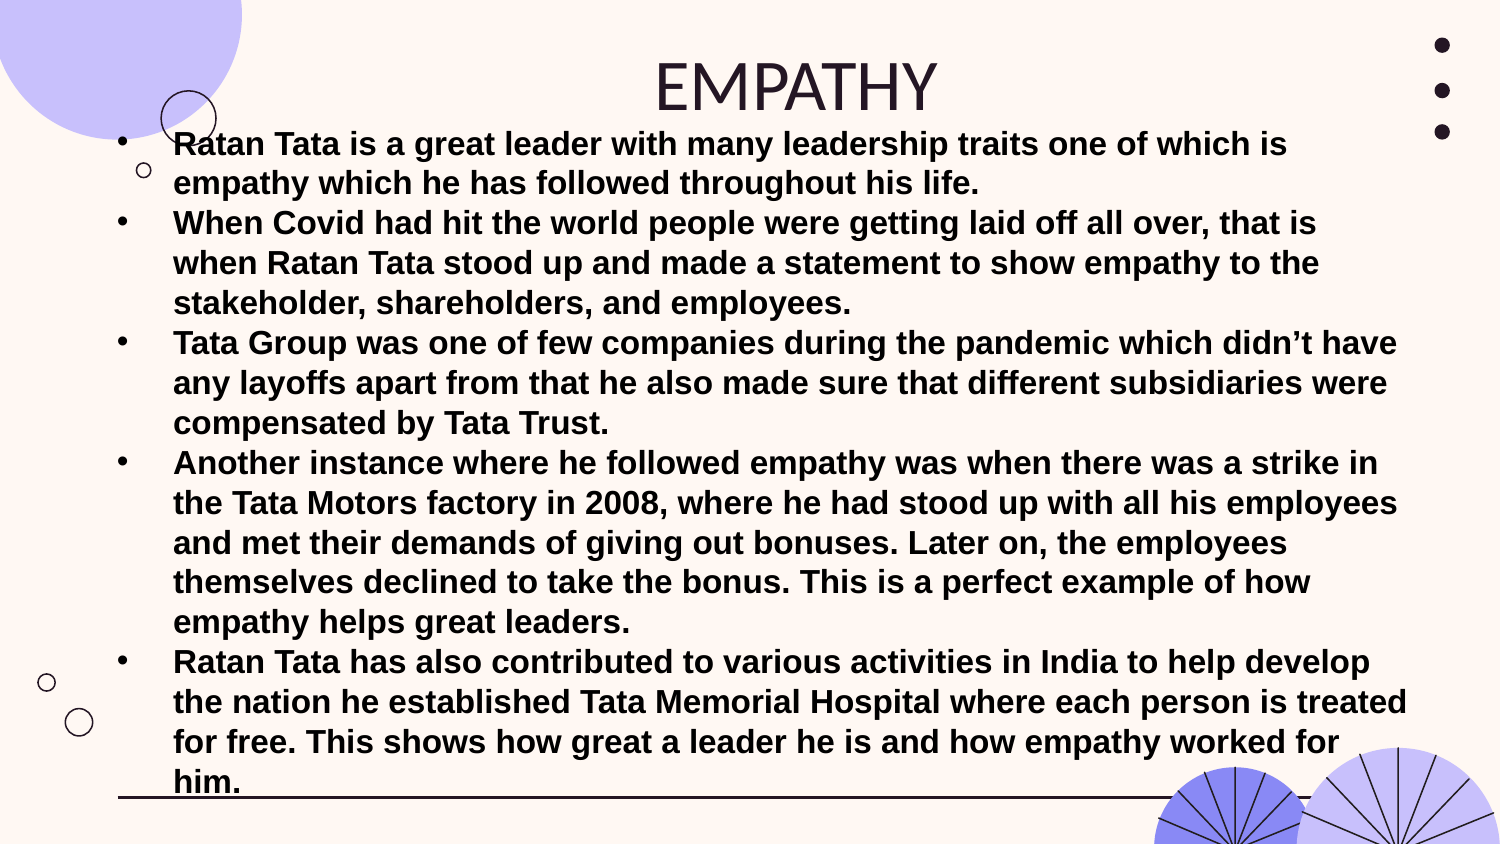

# EMPATHY
Ratan Tata is a great leader with many leadership traits one of which is empathy which he has followed throughout his life.
When Covid had hit the world people were getting laid off all over, that is when Ratan Tata stood up and made a statement to show empathy to the stakeholder, shareholders, and employees.
Tata Group was one of few companies during the pandemic which didn’t have any layoffs apart from that he also made sure that different subsidiaries were compensated by Tata Trust.
Another instance where he followed empathy was when there was a strike in the Tata Motors factory in 2008, where he had stood up with all his employees and met their demands of giving out bonuses. Later on, the employees themselves declined to take the bonus. This is a perfect example of how empathy helps great leaders.
Ratan Tata has also contributed to various activities in India to help develop the nation he established Tata Memorial Hospital where each person is treated for free. This shows how great a leader he is and how empathy worked for him.